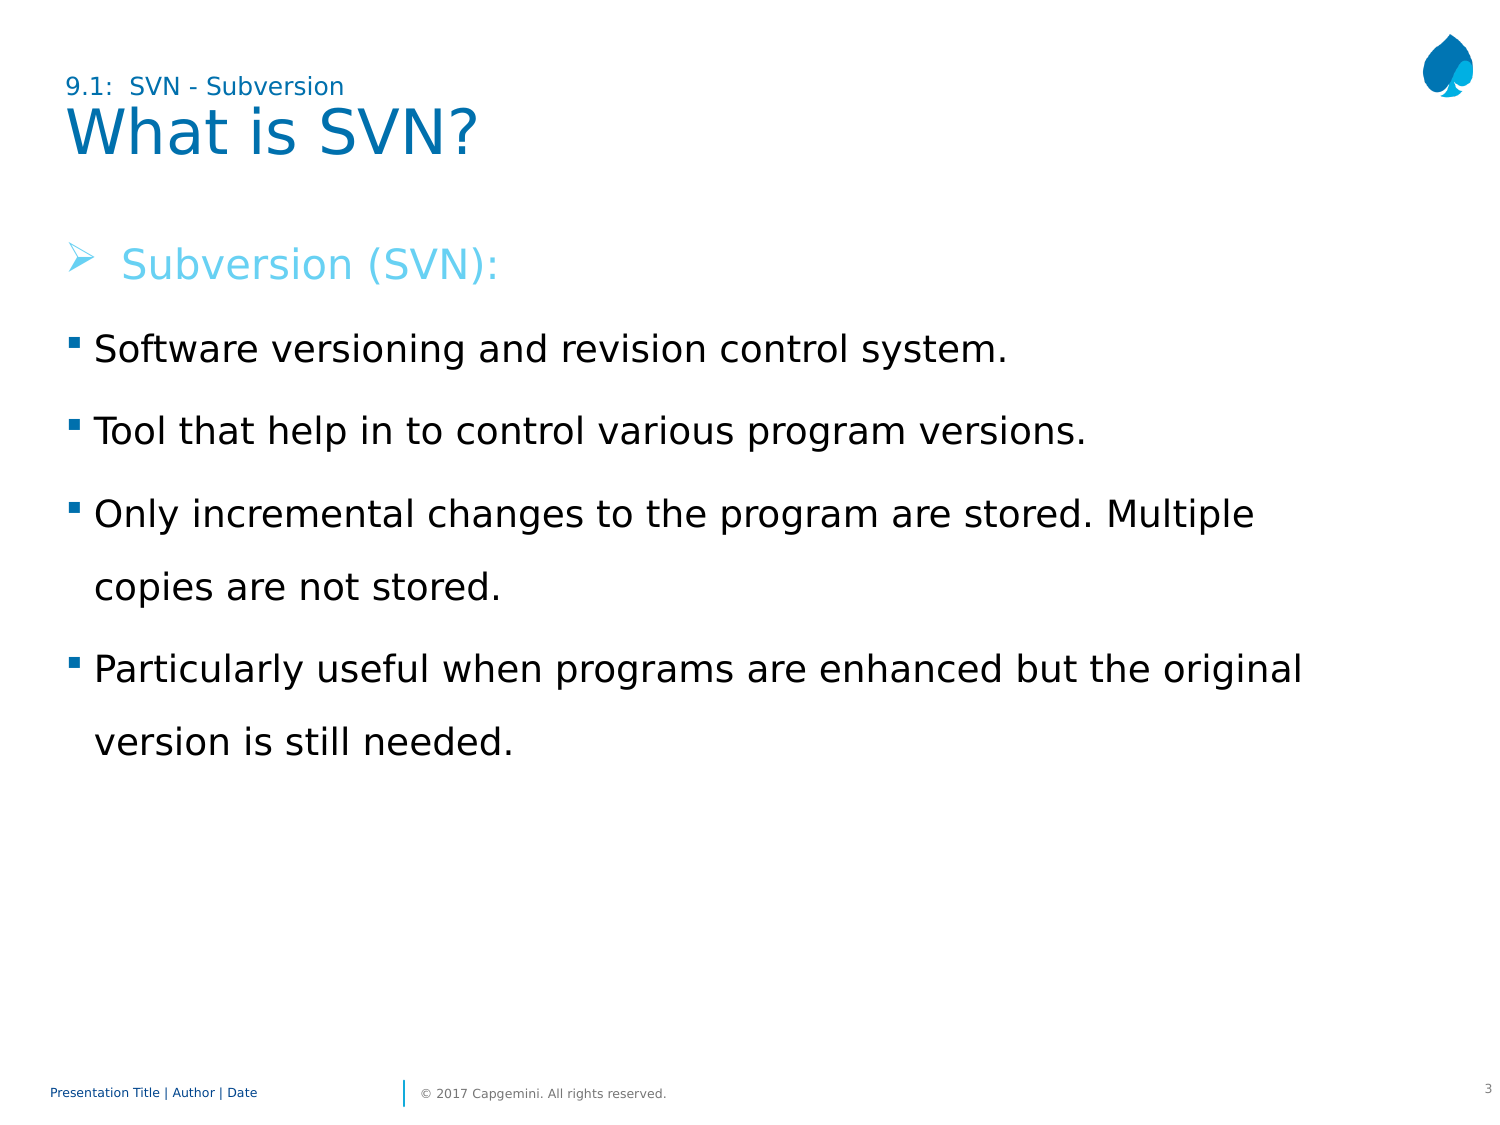

# 9.1:  SVN - Subversion What is SVN?
Subversion (SVN):
Software versioning and revision control system.
Tool that help in to control various program versions.
Only incremental changes to the program are stored. Multiple copies are not stored.
Particularly useful when programs are enhanced but the original version is still needed.